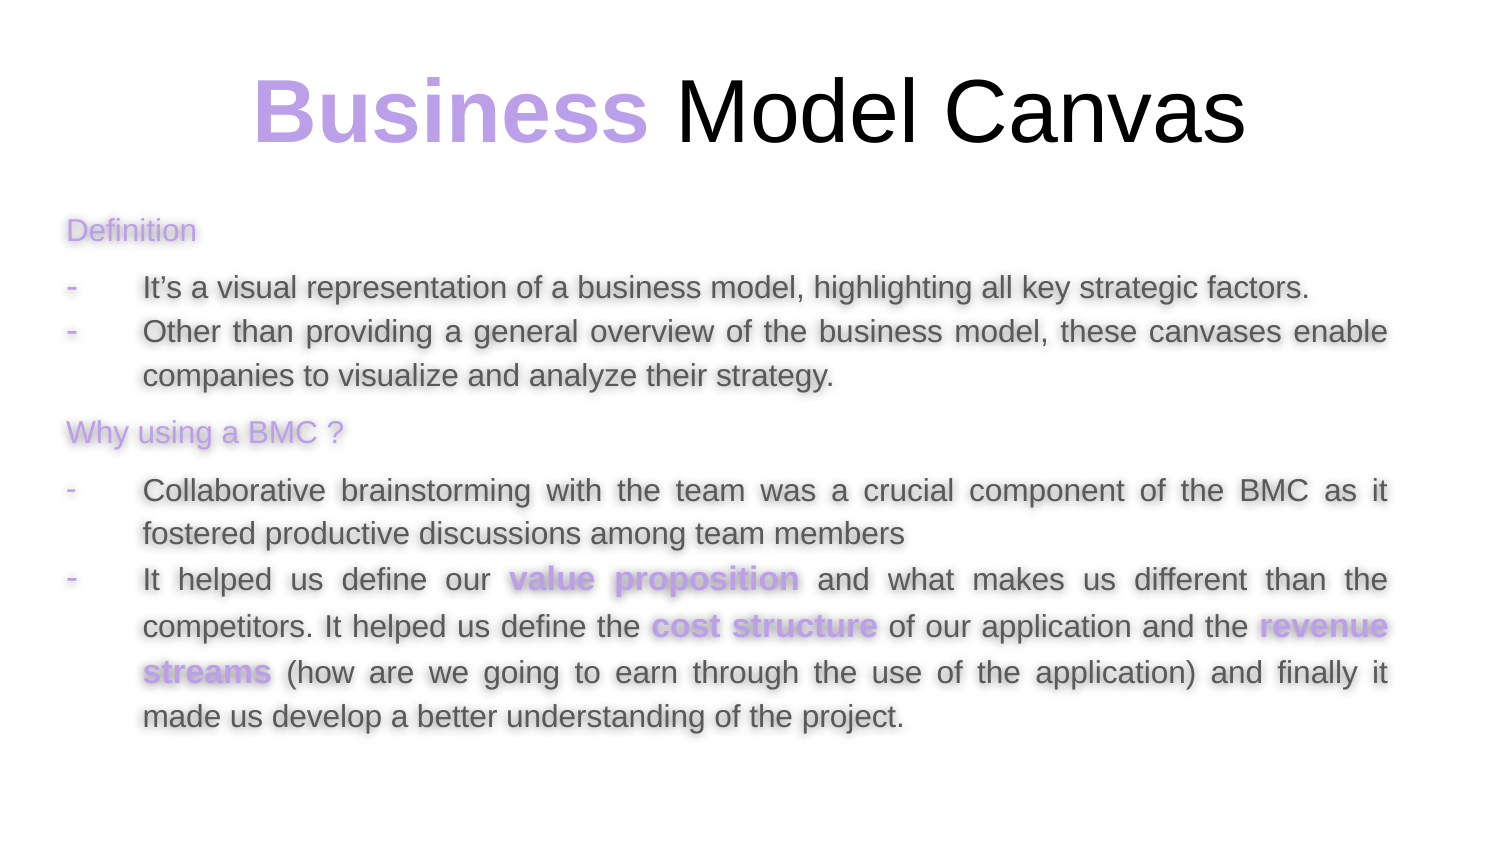

# Business Model Canvas
Definition
It’s a visual representation of a business model, highlighting all key strategic factors.
Other than providing a general overview of the business model, these canvases enable companies to visualize and analyze their strategy.
Why using a BMC ?
Collaborative brainstorming with the team was a crucial component of the BMC as it fostered productive discussions among team members
It helped us define our value proposition and what makes us different than the competitors. It helped us define the cost structure of our application and the revenue streams (how are we going to earn through the use of the application) and finally it made us develop a better understanding of the project.